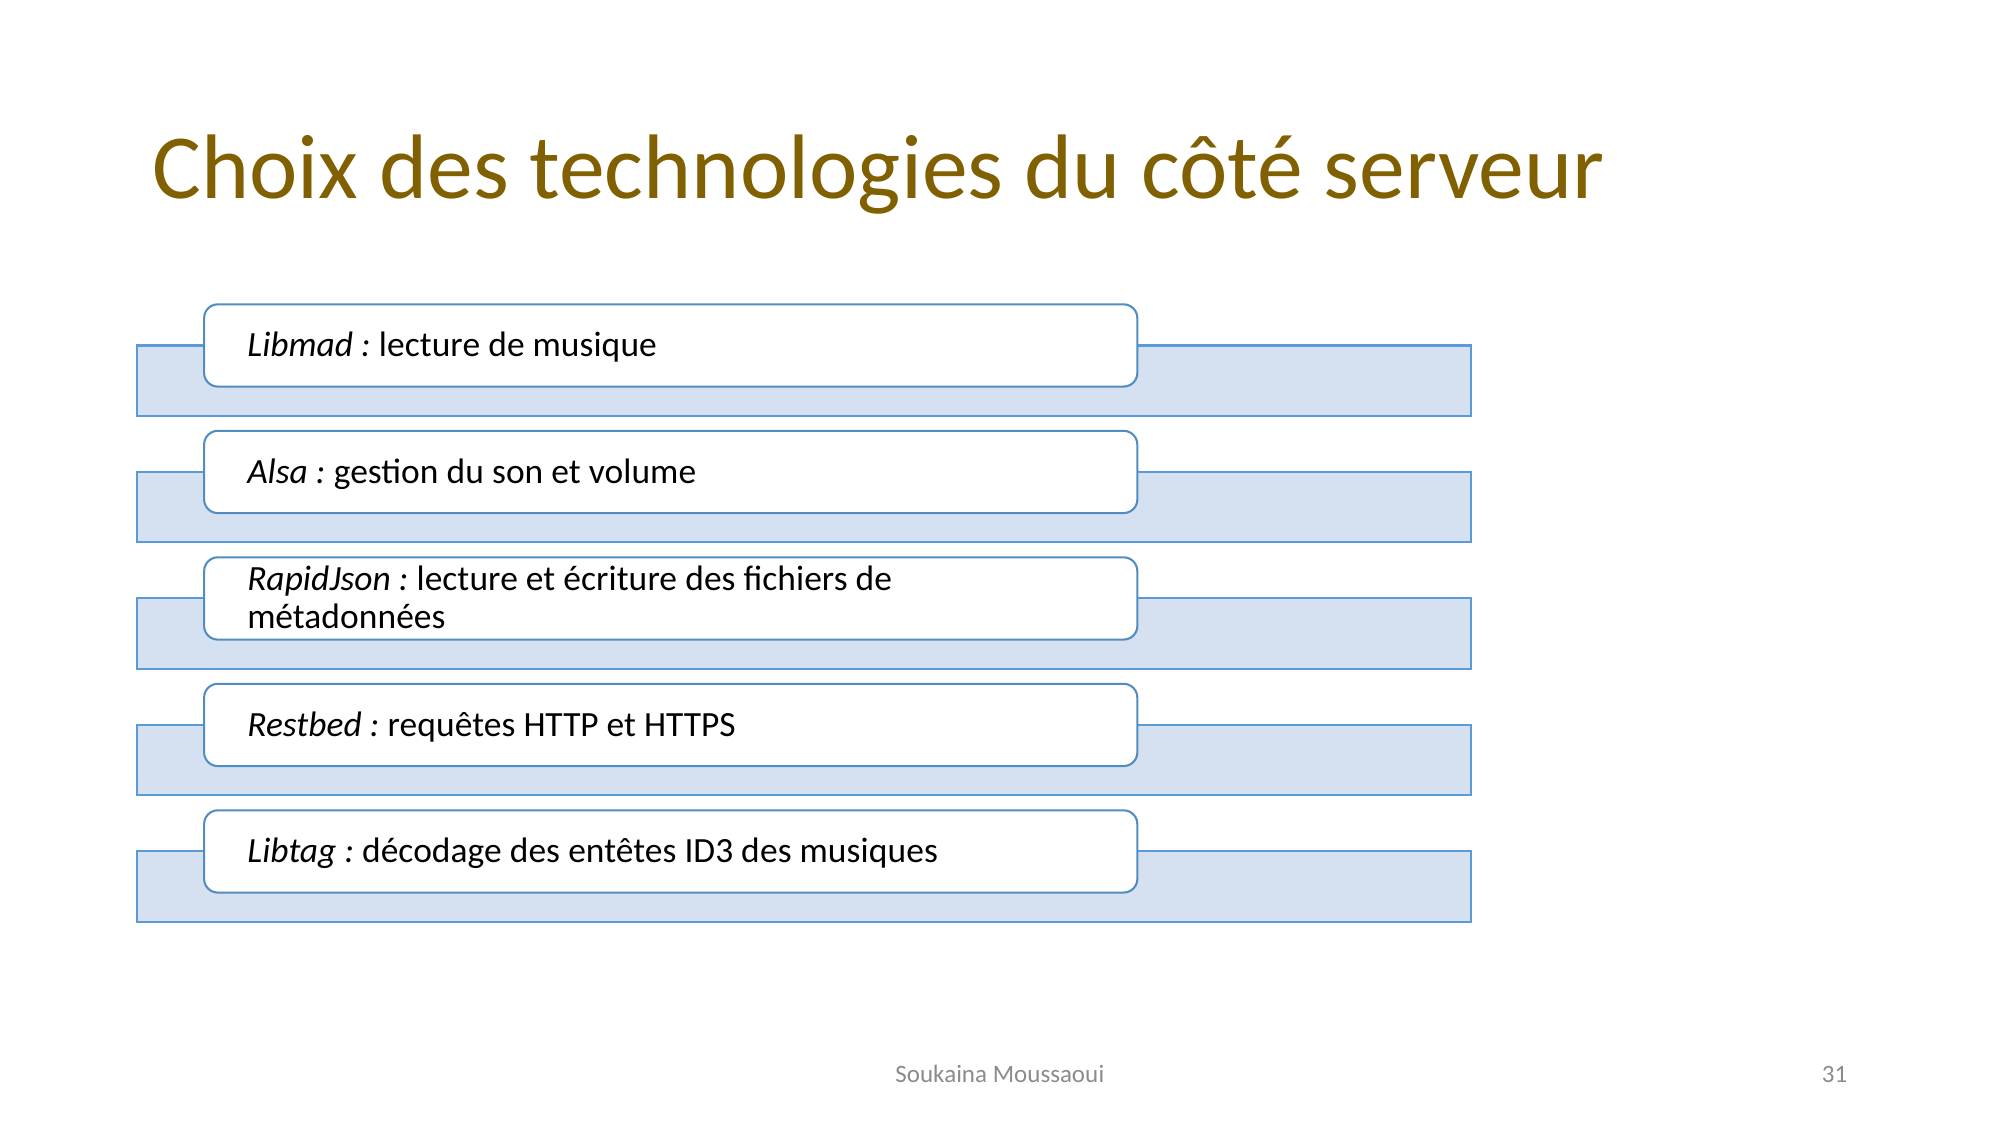

# Choix des technologies du côté serveur
Libmad : lecture de musique
Alsa : gestion du son et volume
RapidJson : lecture et écriture des fichiers de métadonnées
Restbed : requêtes HTTP et HTTPS
Libtag : décodage des entêtes ID3 des musiques
Soukaina Moussaoui
31